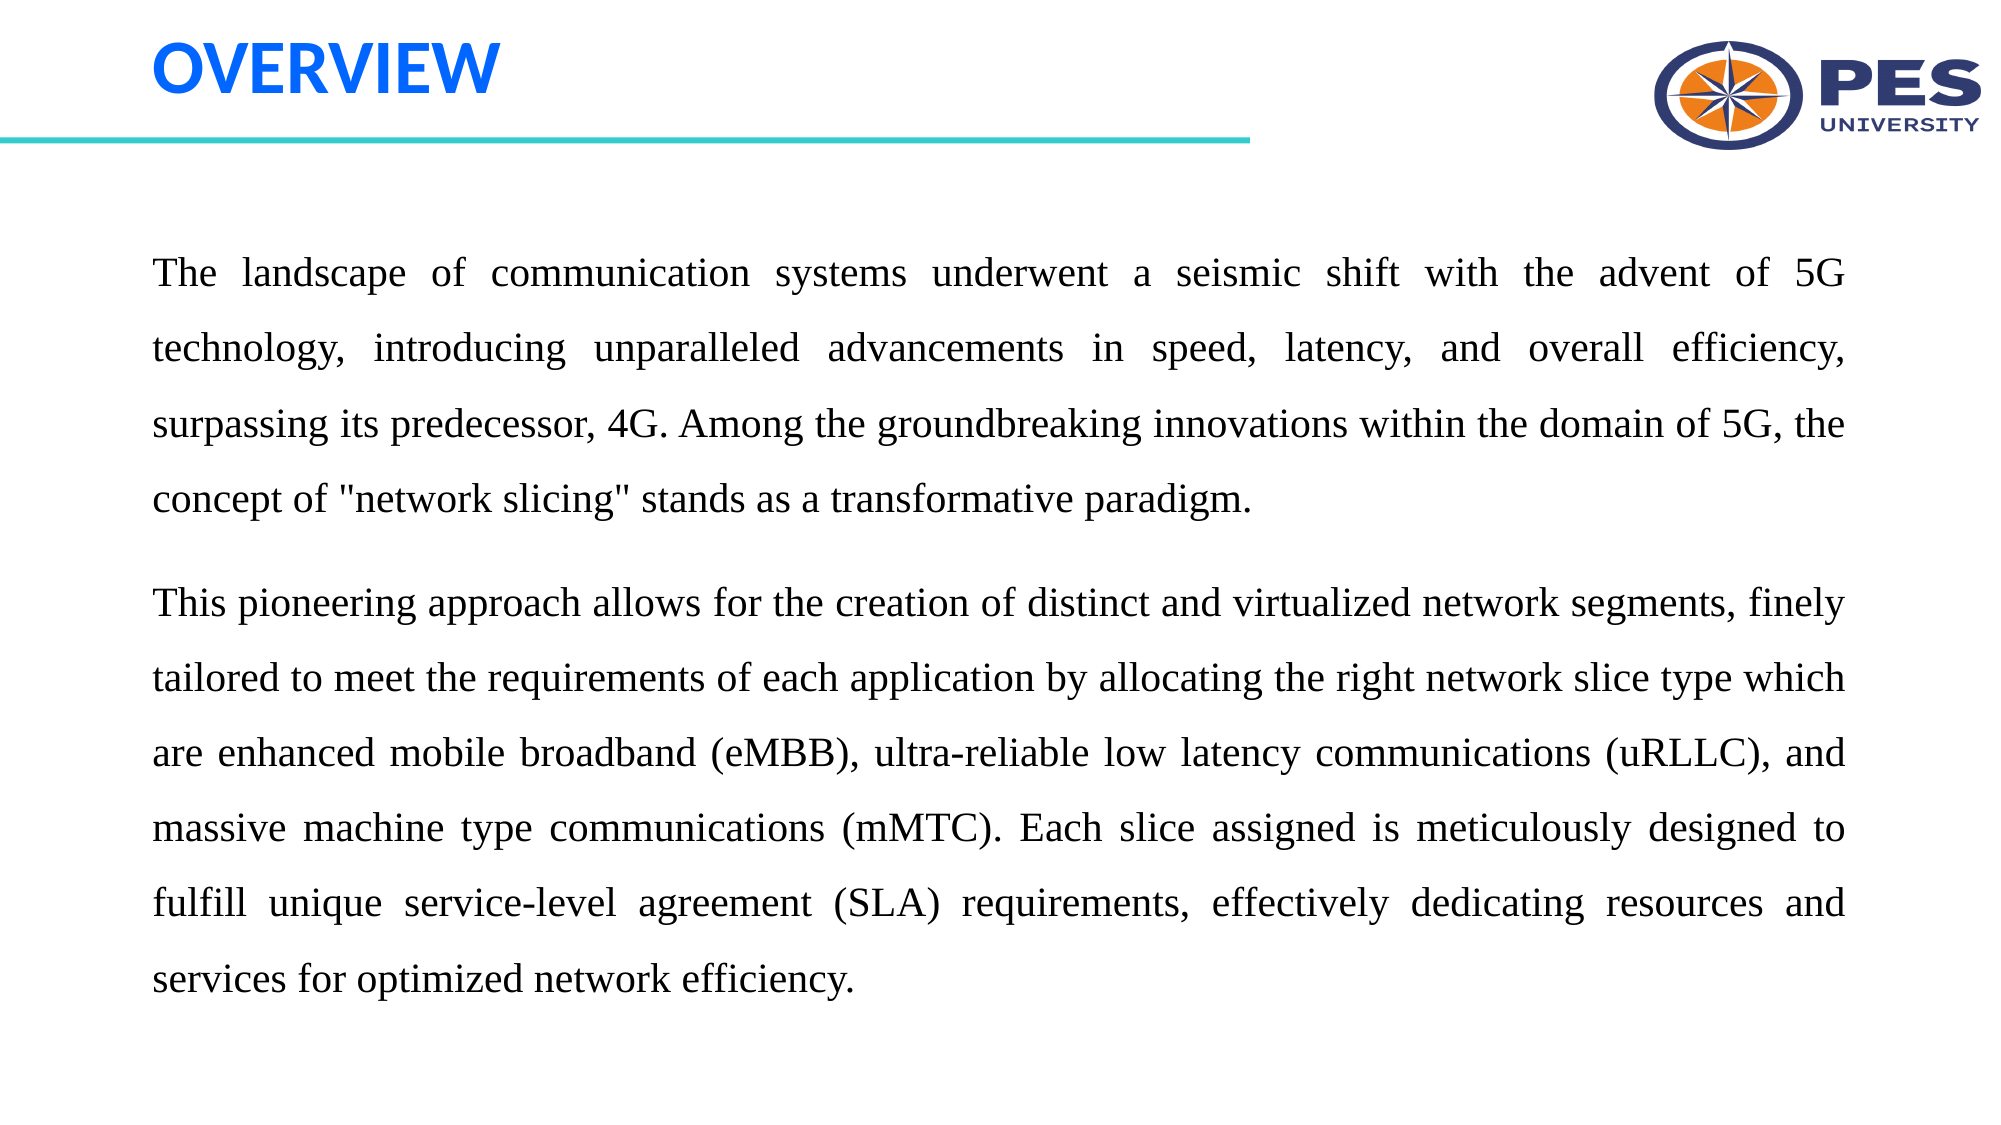

# OVERVIEW

The landscape of communication systems underwent a seismic shift with the advent of 5G technology, introducing unparalleled advancements in speed, latency, and overall efficiency, surpassing its predecessor, 4G. Among the groundbreaking innovations within the domain of 5G, the concept of "network slicing" stands as a transformative paradigm.
This pioneering approach allows for the creation of distinct and virtualized network segments, finely tailored to meet the requirements of each application by allocating the right network slice type which are enhanced mobile broadband (eMBB), ultra-reliable low latency communications (uRLLC), and massive machine type communications (mMTC). Each slice assigned is meticulously designed to fulfill unique service-level agreement (SLA) requirements, effectively dedicating resources and services for optimized network efficiency.